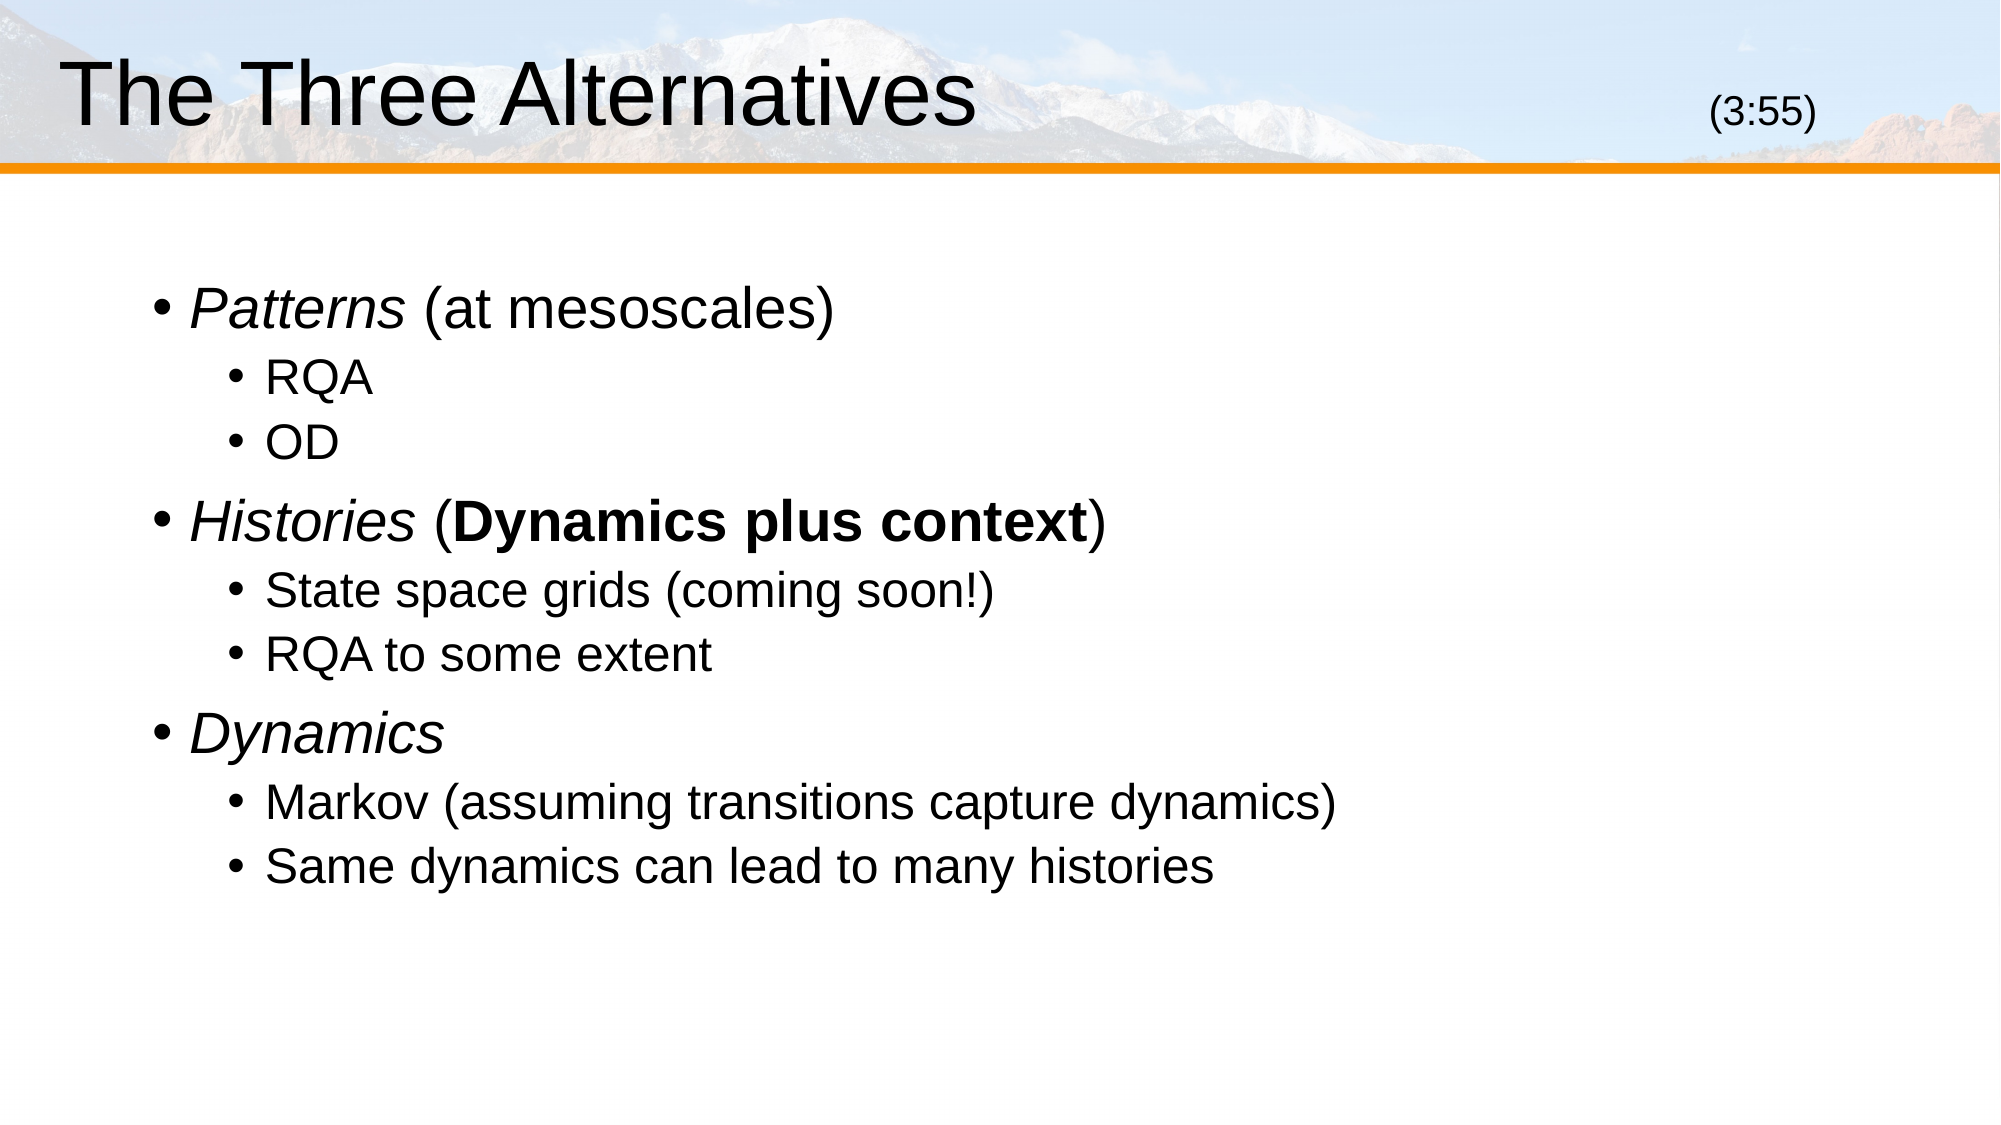

# The Three Alternatives					(3:55)
Patterns (at mesoscales)
RQA
OD
Histories (Dynamics plus context)
State space grids (coming soon!)
RQA to some extent
Dynamics
Markov (assuming transitions capture dynamics)
Same dynamics can lead to many histories